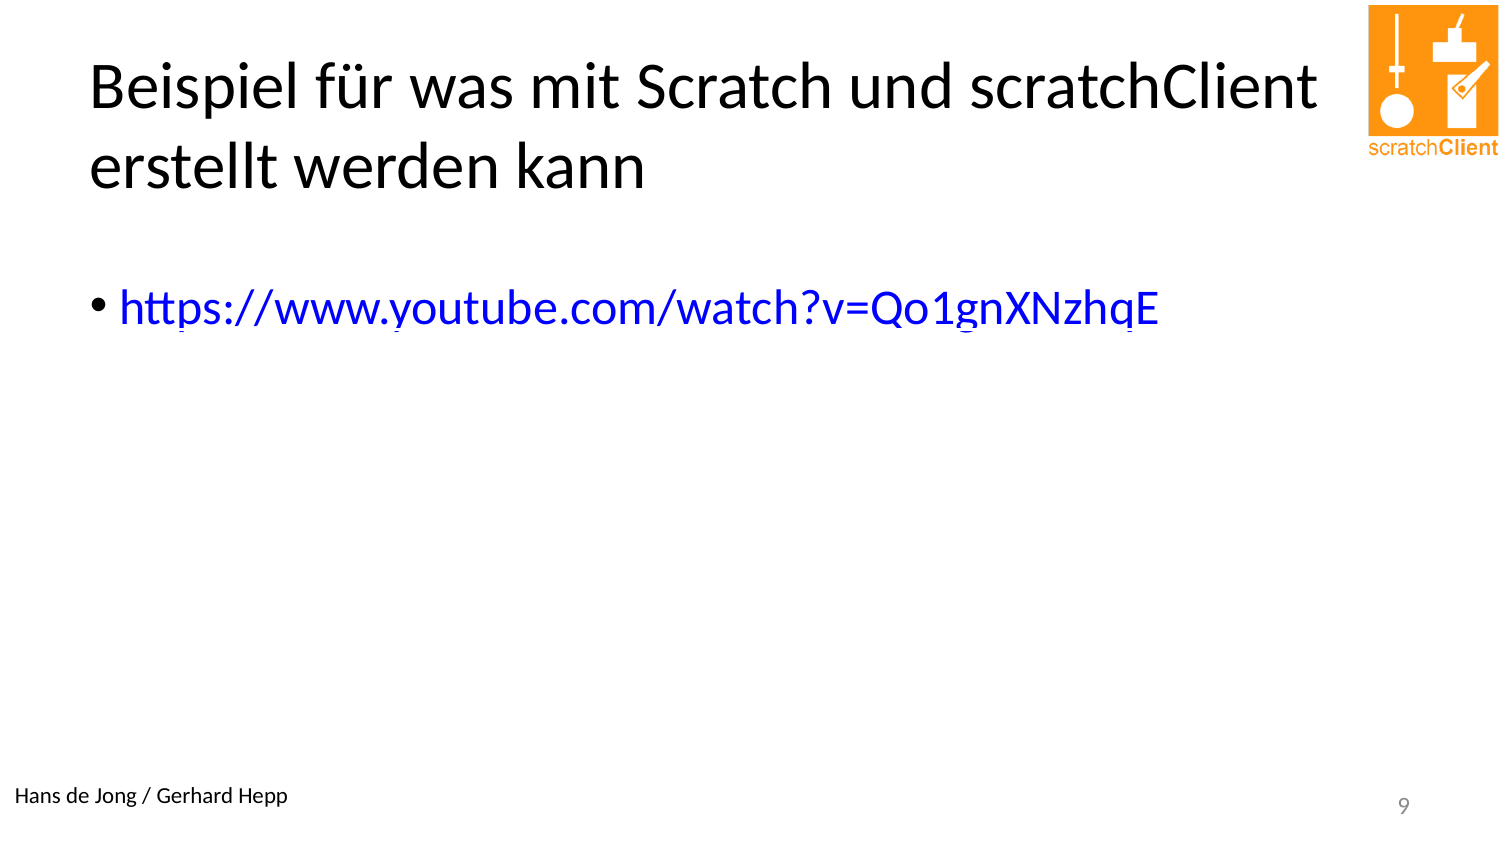

Beispiel für was mit Scratch und scratchClient erstellt werden kann

https://www.youtube.com/watch?v=Qo1gnXNzhqE
9